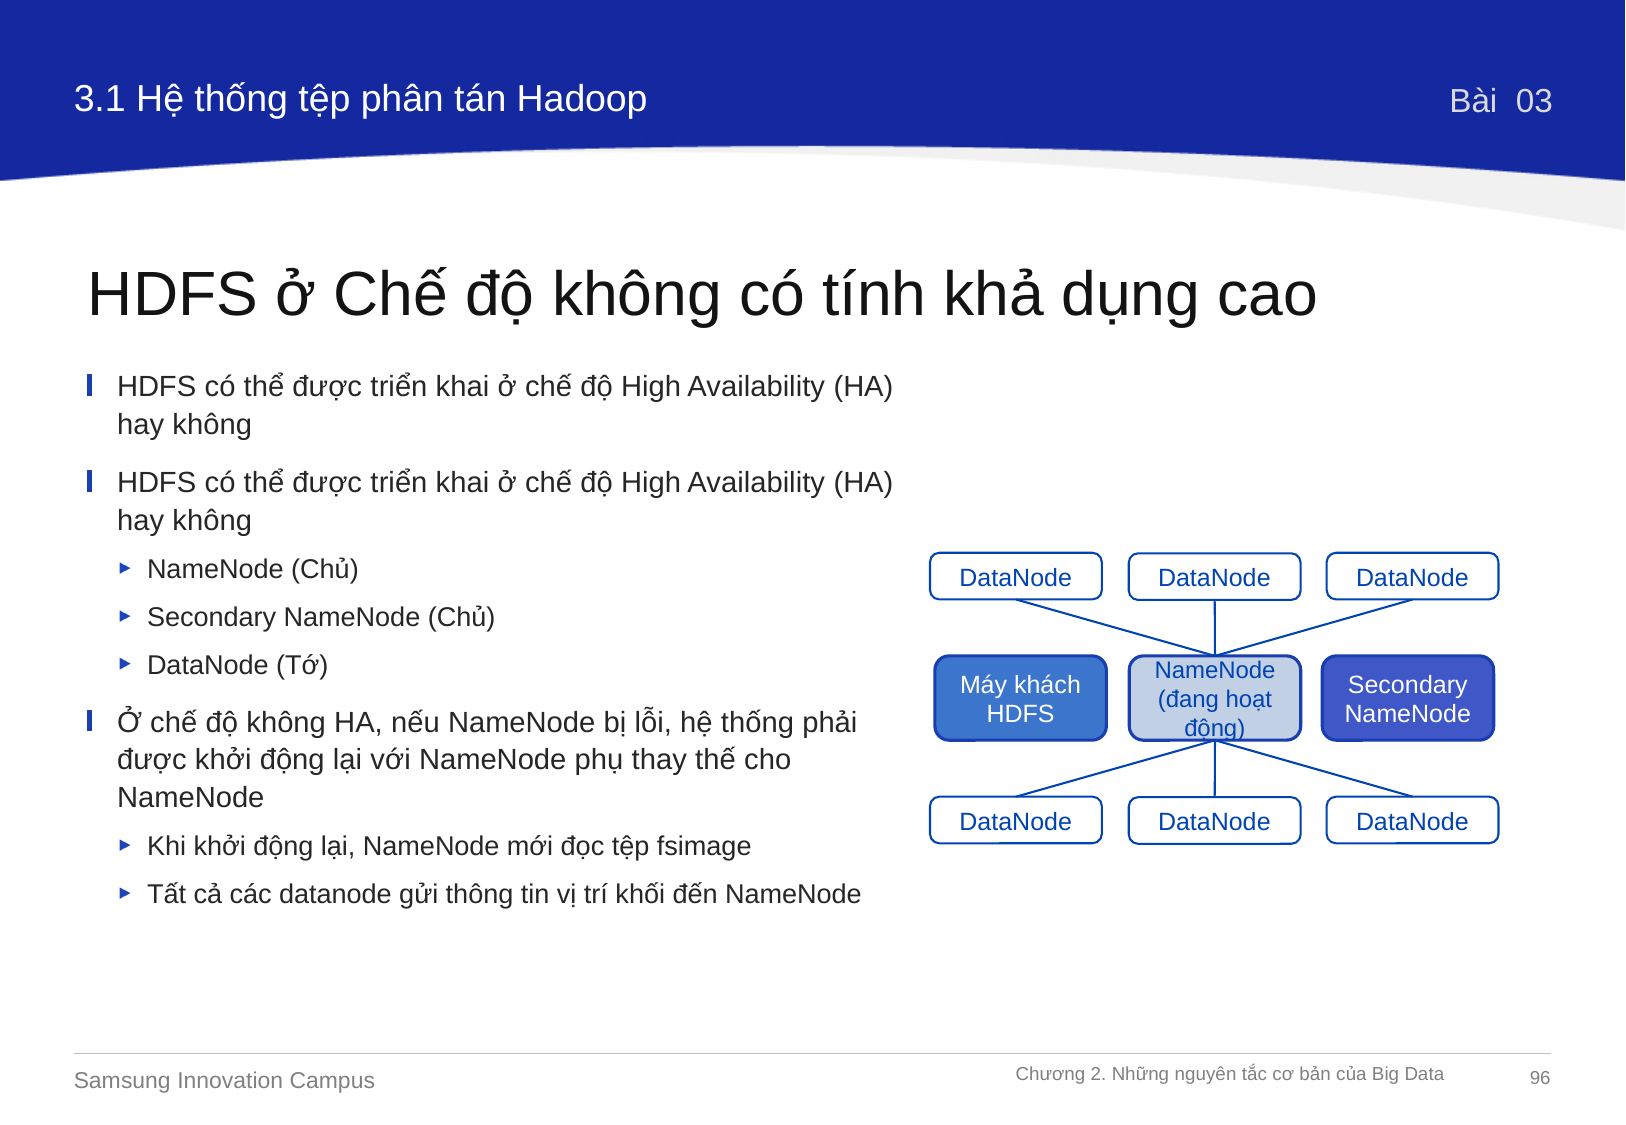

3.1 Hệ thống tệp phân tán Hadoop
Bài  03

HDFS ở Chế độ không có tính khả dụng cao
HDFS có thể được triển khai ở chế độ High Availability (HA) hay không
HDFS có thể được triển khai ở chế độ High Availability (HA) hay không
NameNode (Chủ)
Secondary NameNode (Chủ)
DataNode (Tớ)
Ở chế độ không HA, nếu NameNode bị lỗi, hệ thống phải được khởi động lại với NameNode phụ thay thế cho NameNode
Khi khởi động lại, NameNode mới đọc tệp fsimage
Tất cả các datanode gửi thông tin vị trí khối đến NameNode

DataNode
DataNode
DataNode
Máy khách HDFS
NameNode
(đang hoạt động)
Secondary
NameNode
DataNode
DataNode
DataNode